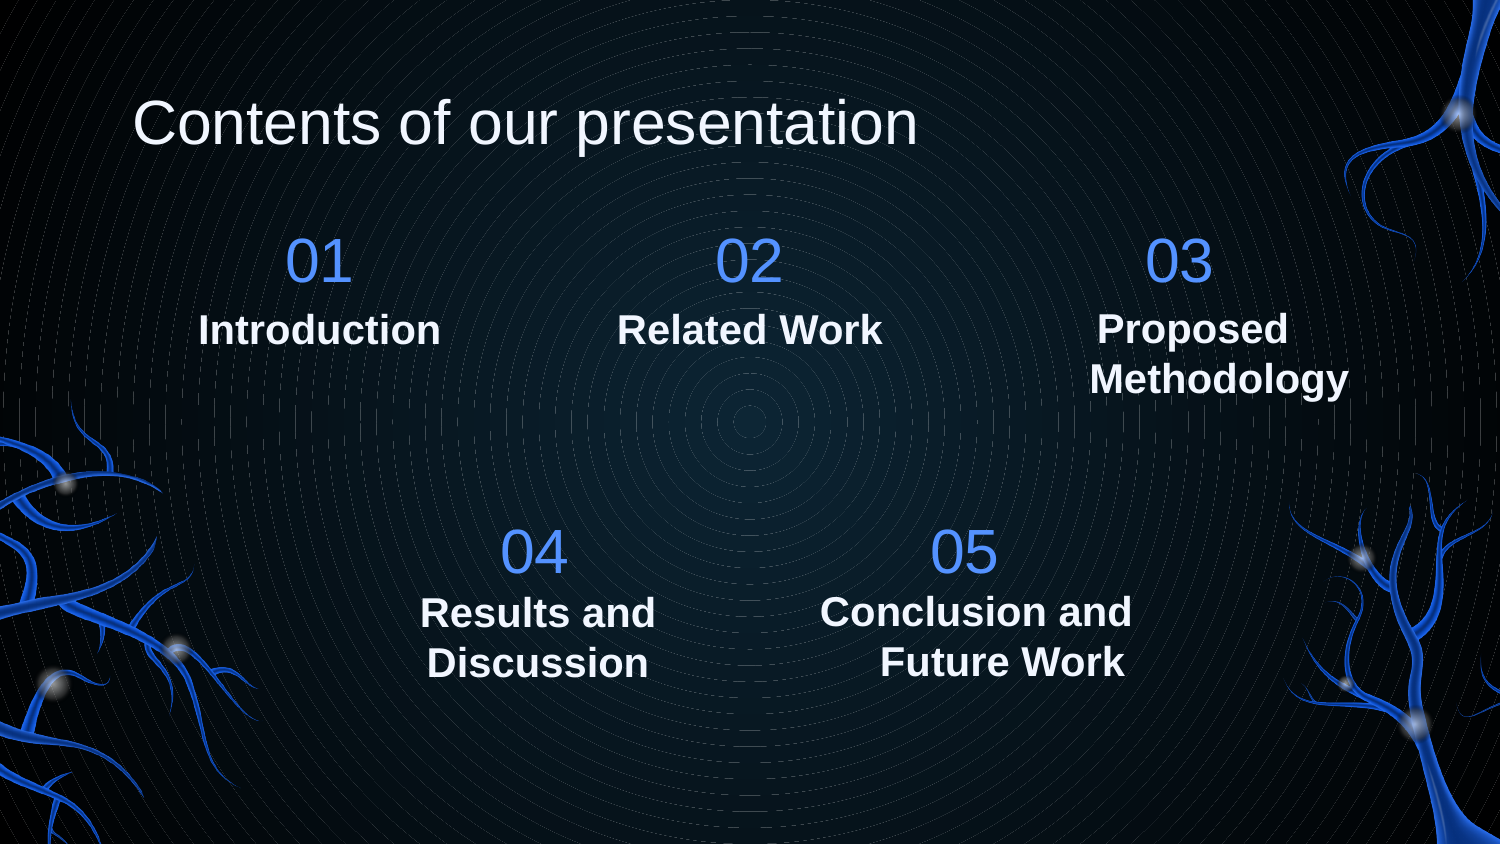

Contents of our presentation
# 01
02
03
Introduction
Related Work
Proposed Methodology
04
05
Conclusion and Future Work
Results and Discussion